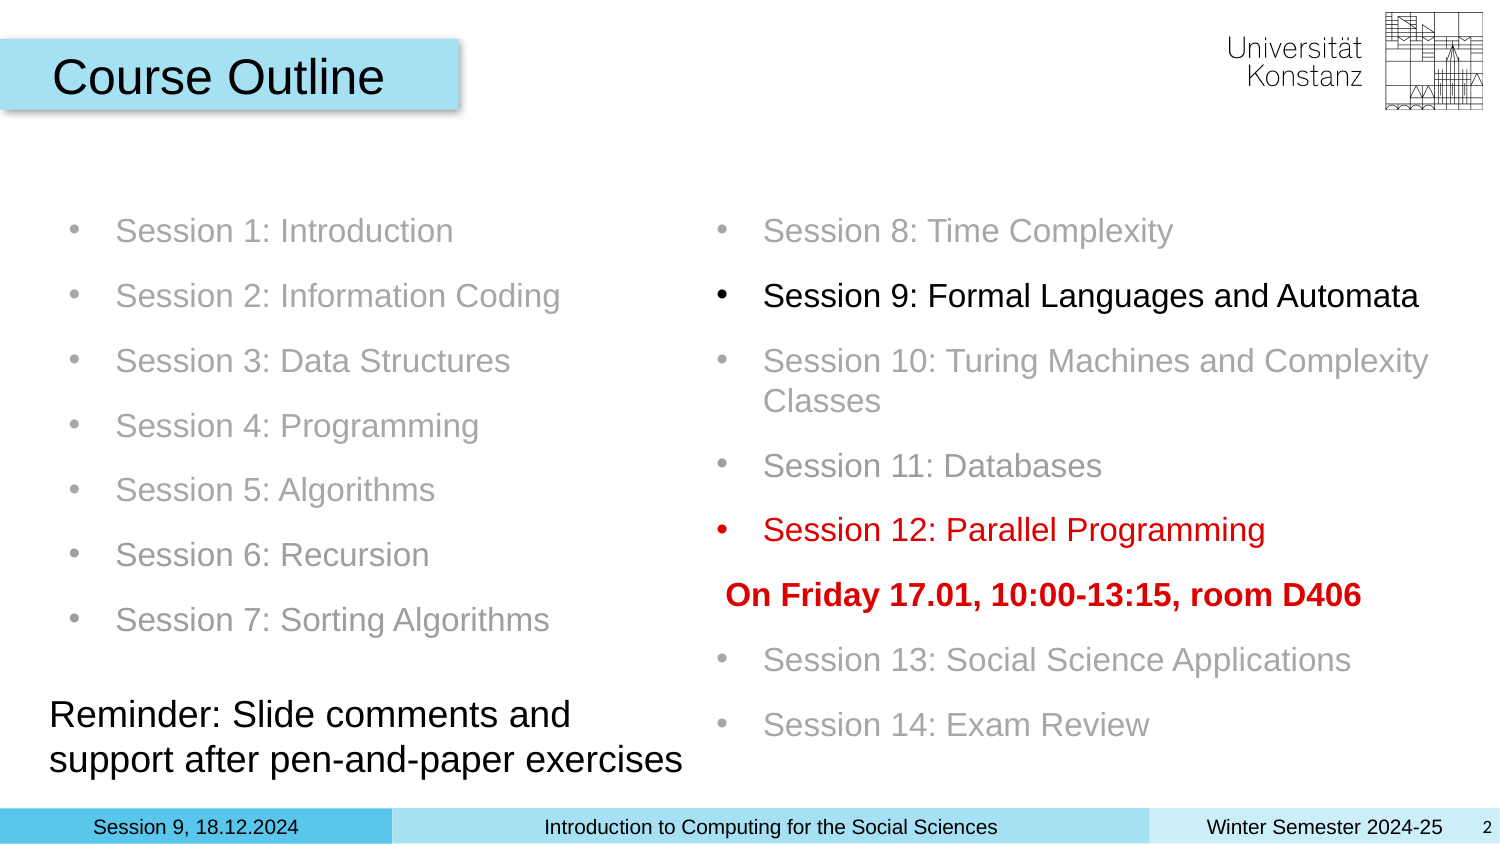

Course Outline
Session 1: Introduction
Session 2: Information Coding
Session 3: Data Structures
Session 4: Programming
Session 5: Algorithms
Session 6: Recursion
Session 7: Sorting Algorithms
Session 8: Time Complexity
Session 9: Formal Languages and Automata
Session 10: Turing Machines and Complexity Classes
Session 11: Databases
Session 12: Parallel Programming
 On Friday 17.01, 10:00-13:15, room D406
Session 13: Social Science Applications
Session 14: Exam Review
Reminder: Slide comments and
support after pen-and-paper exercises